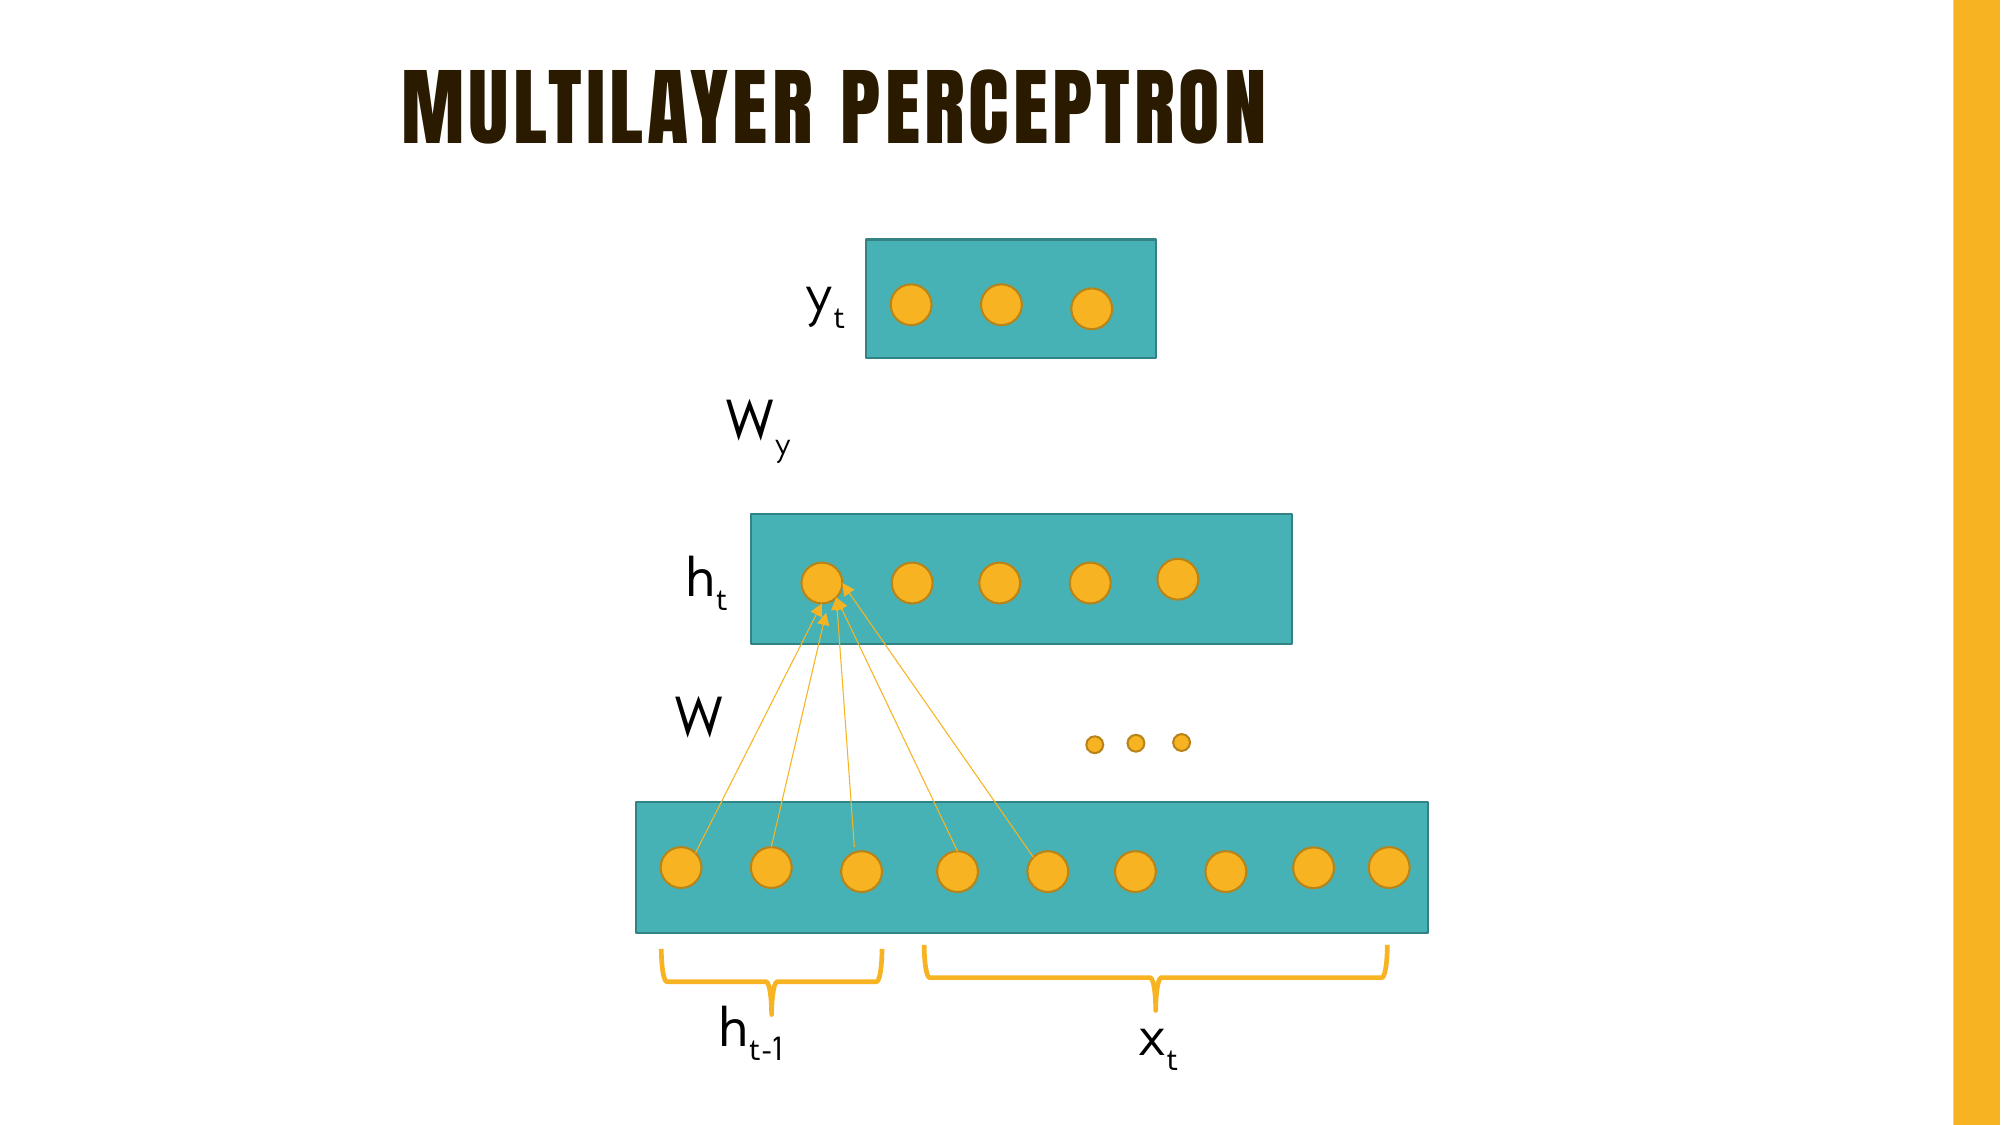

# Multilayer perceptron

yt

Wy

ht

W

ht-1
xt